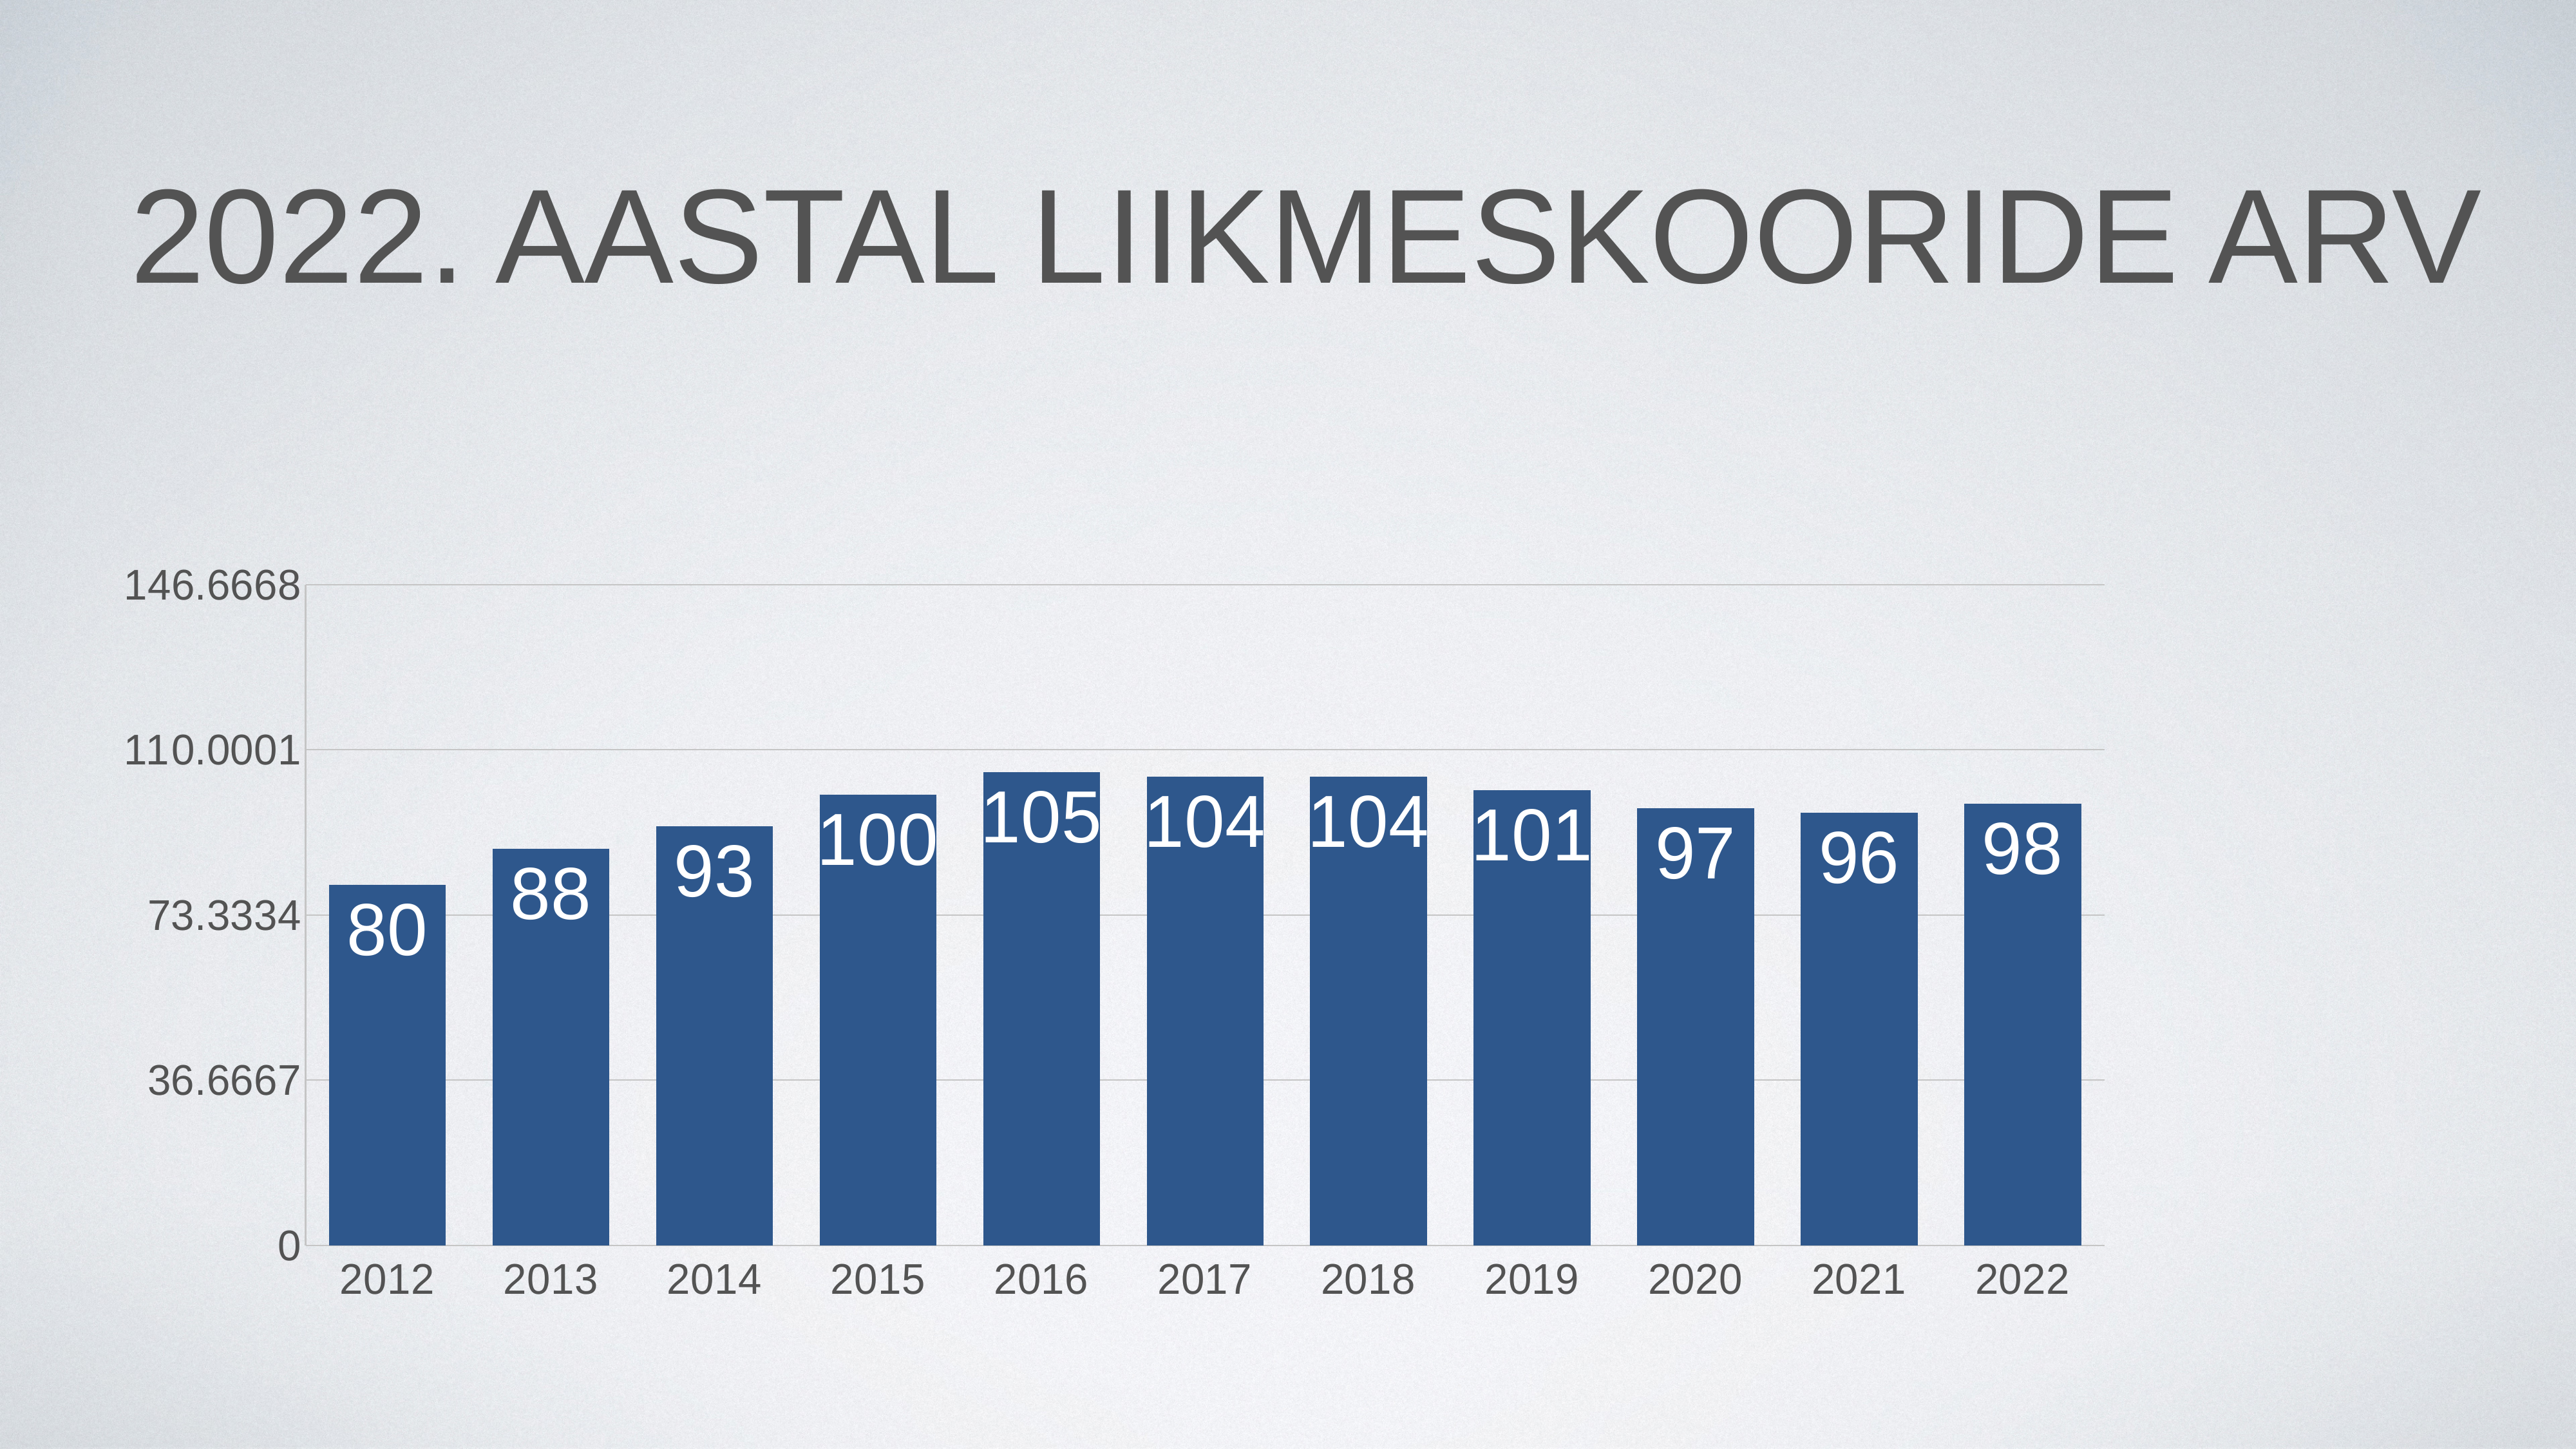

# 2022. aastal liikmeskooride arv

### Chart

| Category |  |
|---|---|
| 2012 | 80.0 |
| 2013 | 88.0 |
| 2014 | 93.0 |
| 2015 | 100.0 |
| 2016 | 105.0 |
| 2017 | 104.0 |
| 2018 | 104.0 |
| 2019 | 101.0 |
| 2020 | 97.0 |
| 2021 | 96.0 |
| 2022 | 98.0 |